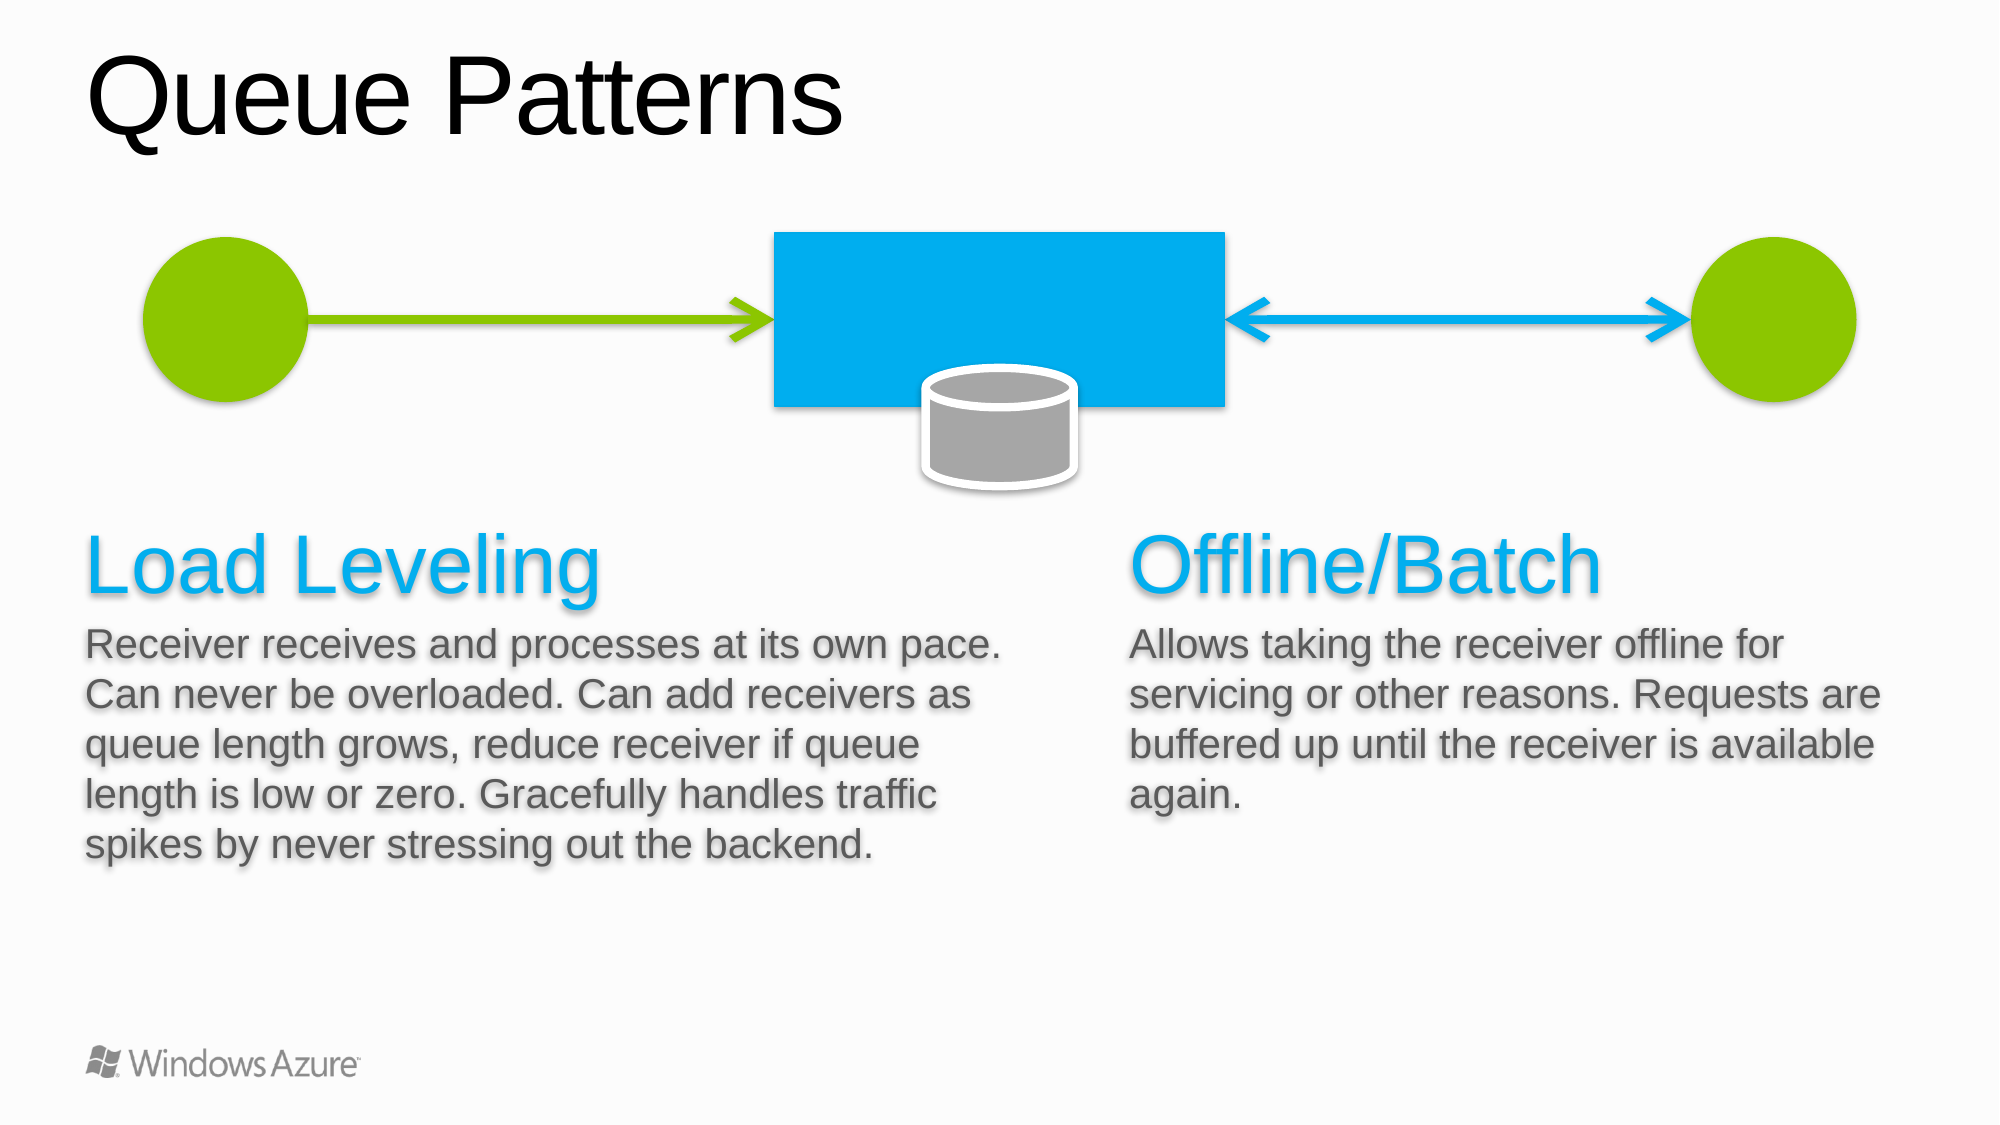

# Queue Patterns

Queue
S
R

Load Leveling
Receiver receives and processes at its own pace. Can never be overloaded. Can add receivers as queue length grows, reduce receiver if queue length is low or zero. Gracefully handles traffic spikes by never stressing out the backend.
Offline/Batch
Allows taking the receiver offline for servicing or other reasons. Requests are buffered up until the receiver is available again.